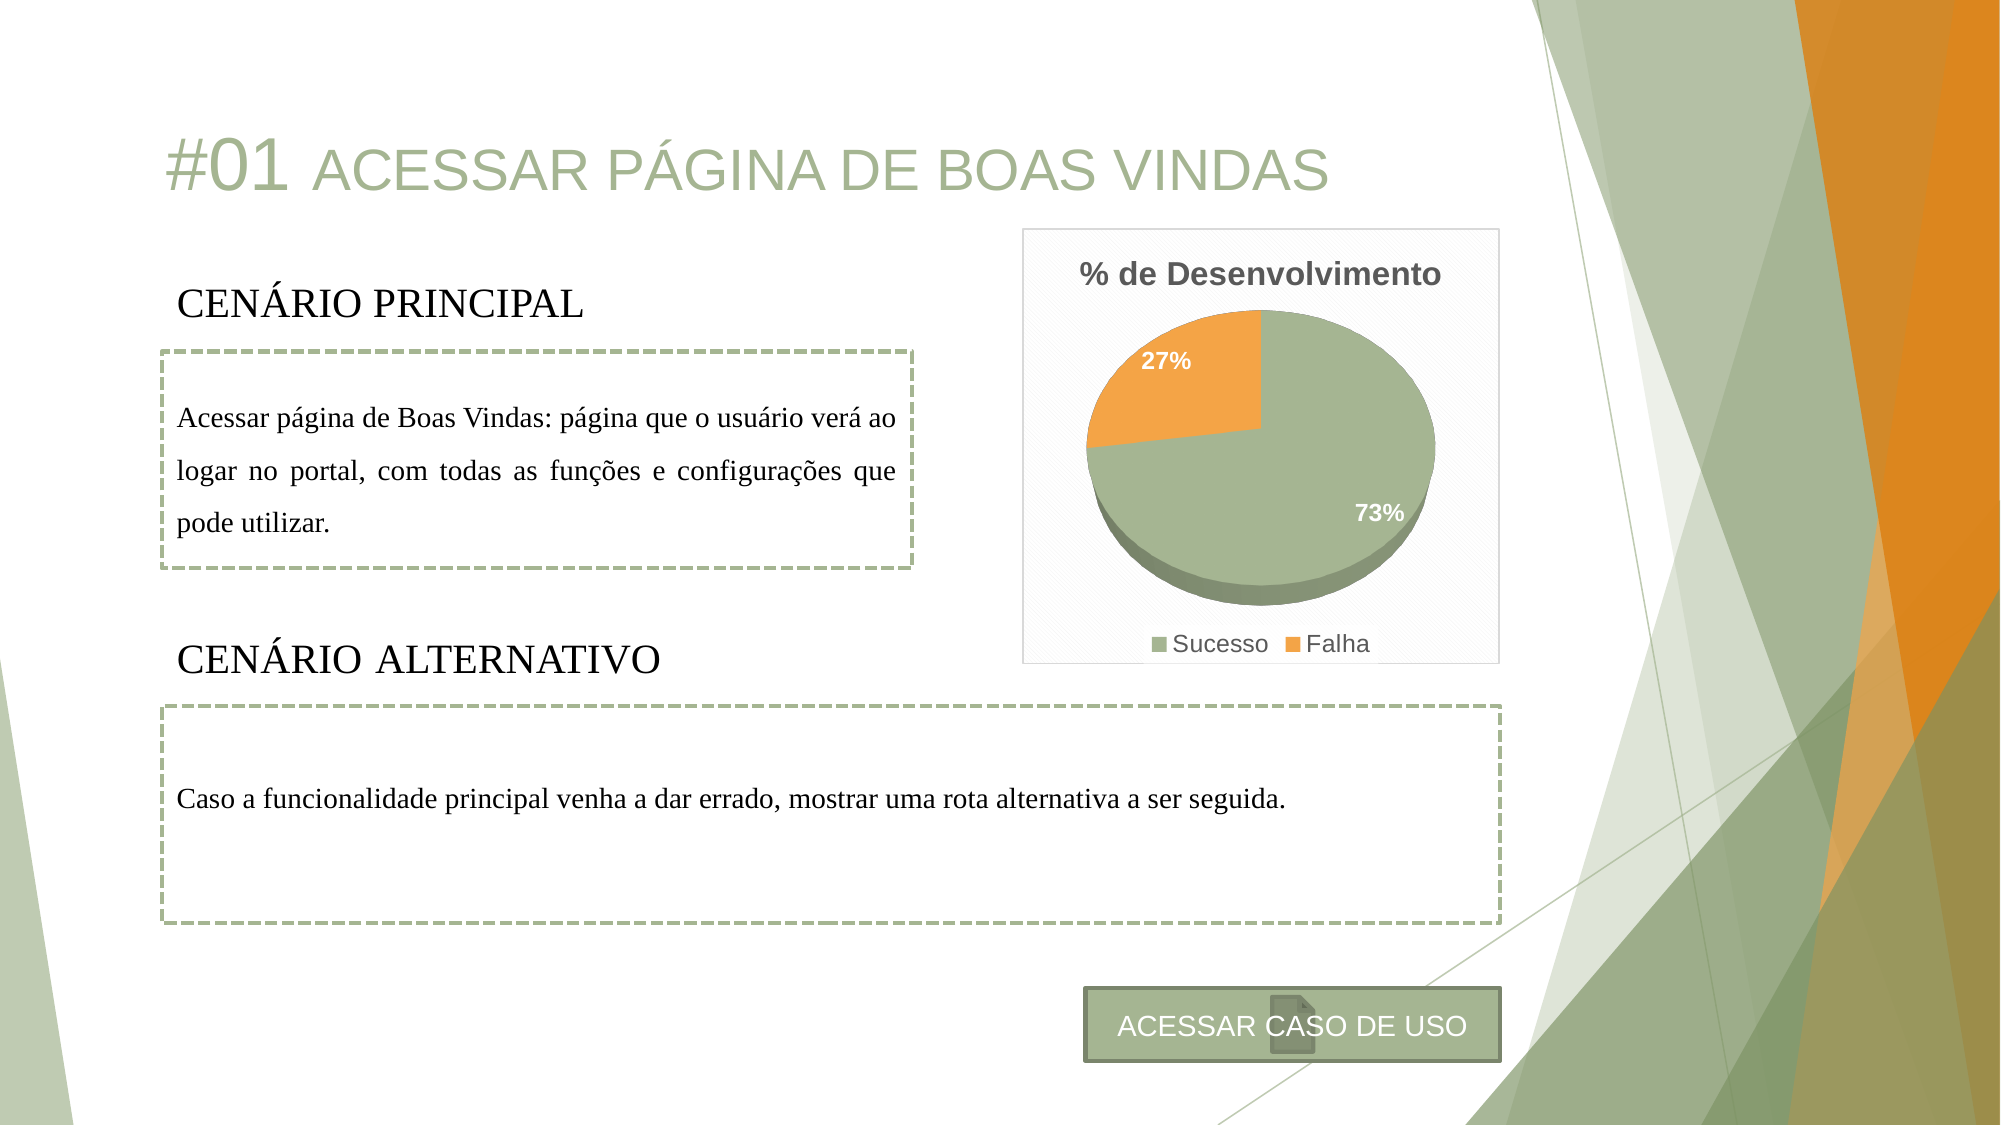

#01 ACESSAR PÁGINA DE BOAS VINDAS

[unsupported chart]

CENÁRIO PRINCIPAL
Acessar página de Boas Vindas: página que o usuário verá ao logar no portal, com todas as funções e configurações que pode utilizar.
CENÁRIO ALTERNATIVO
Caso a funcionalidade principal venha a dar errado, mostrar uma rota alternativa a ser seguida.

ACESSAR CASO DE USO